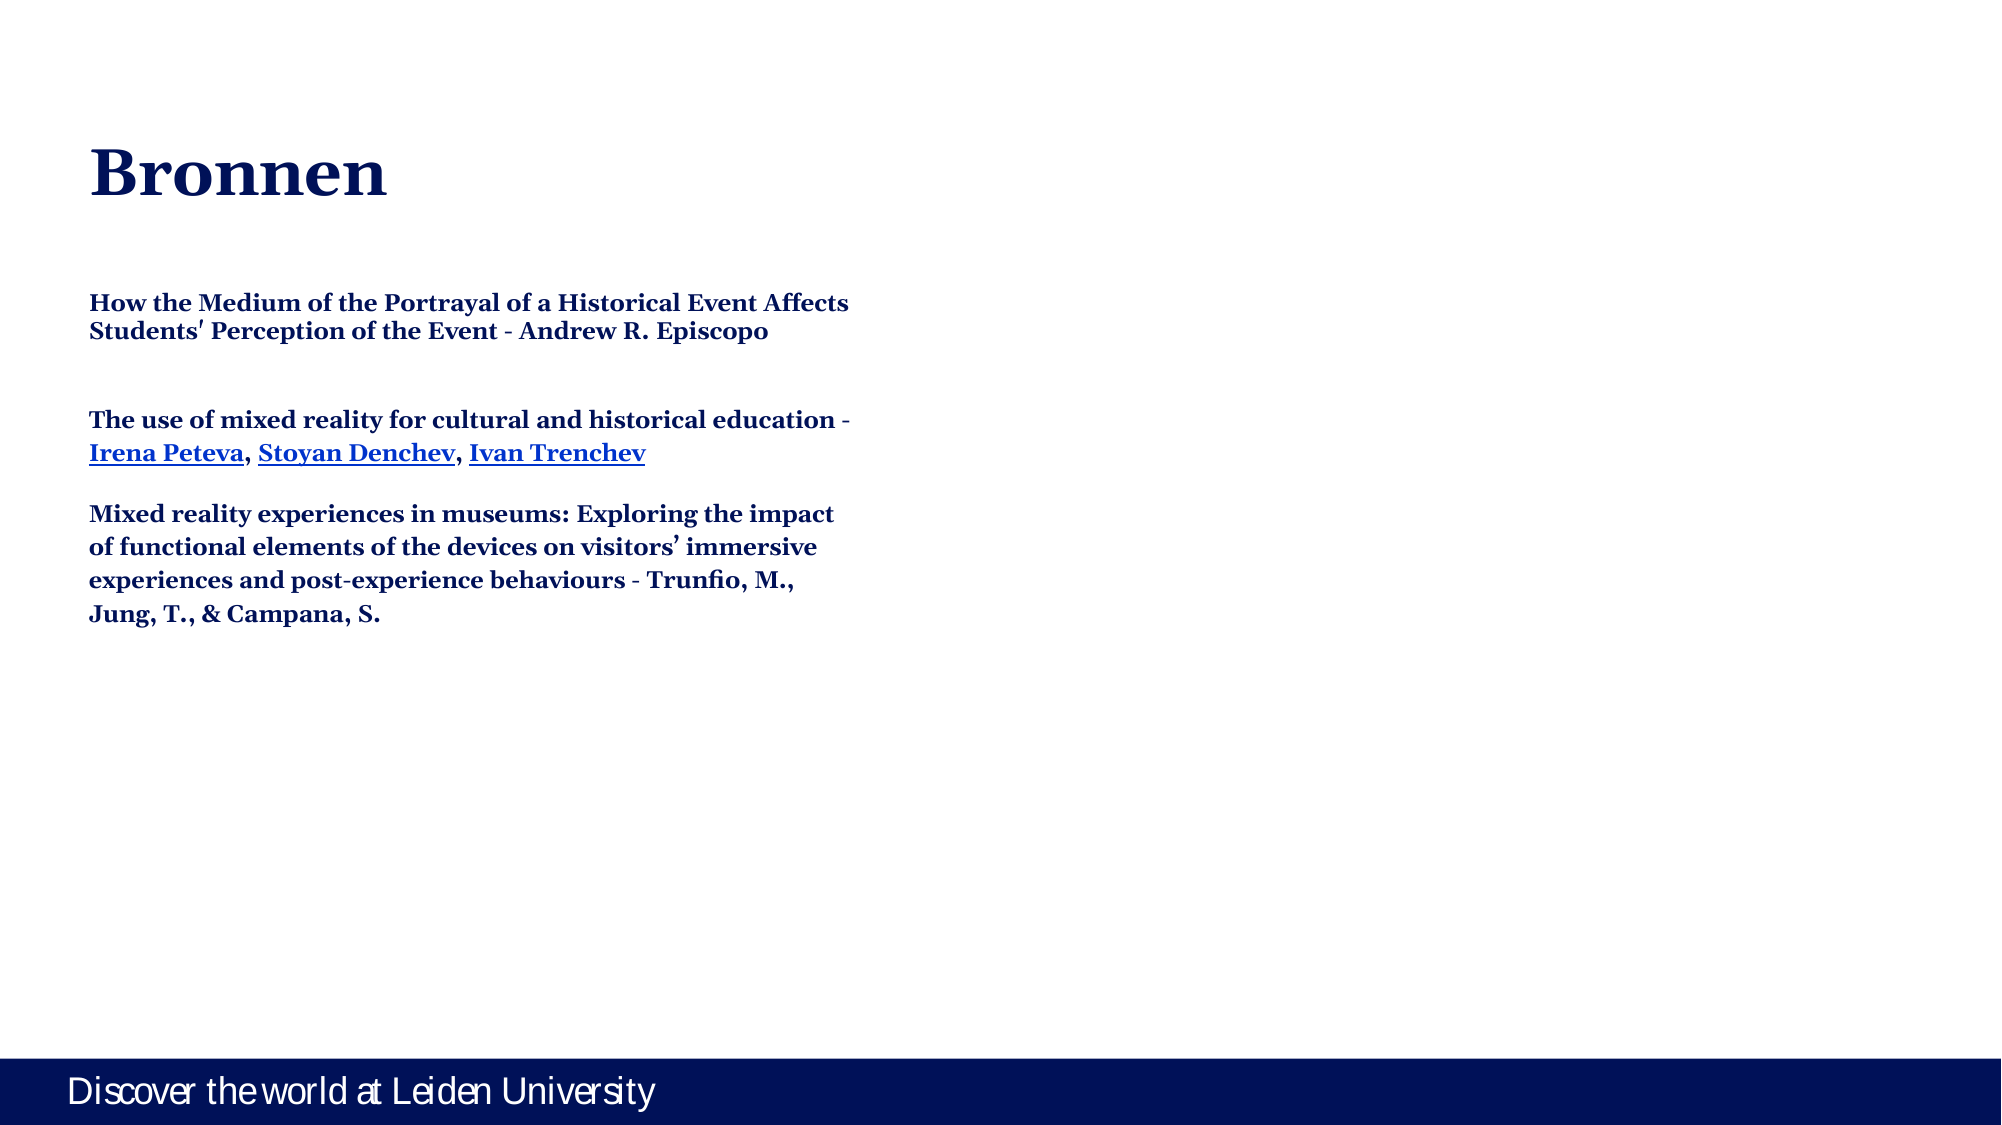

# Bronnen

How the Medium of the Portrayal of a Historical Event Affects Students' Perception of the Event - Andrew R. Episcopo

The use of mixed reality for cultural and historical education - Irena Peteva, Stoyan Denchev, Ivan Trenchev
Mixed reality experiences in museums: Exploring the impact of functional elements of the devices on visitors’ immersive experiences and post-experience behaviours - Trunfio, M., Jung, T., & Campana, S.